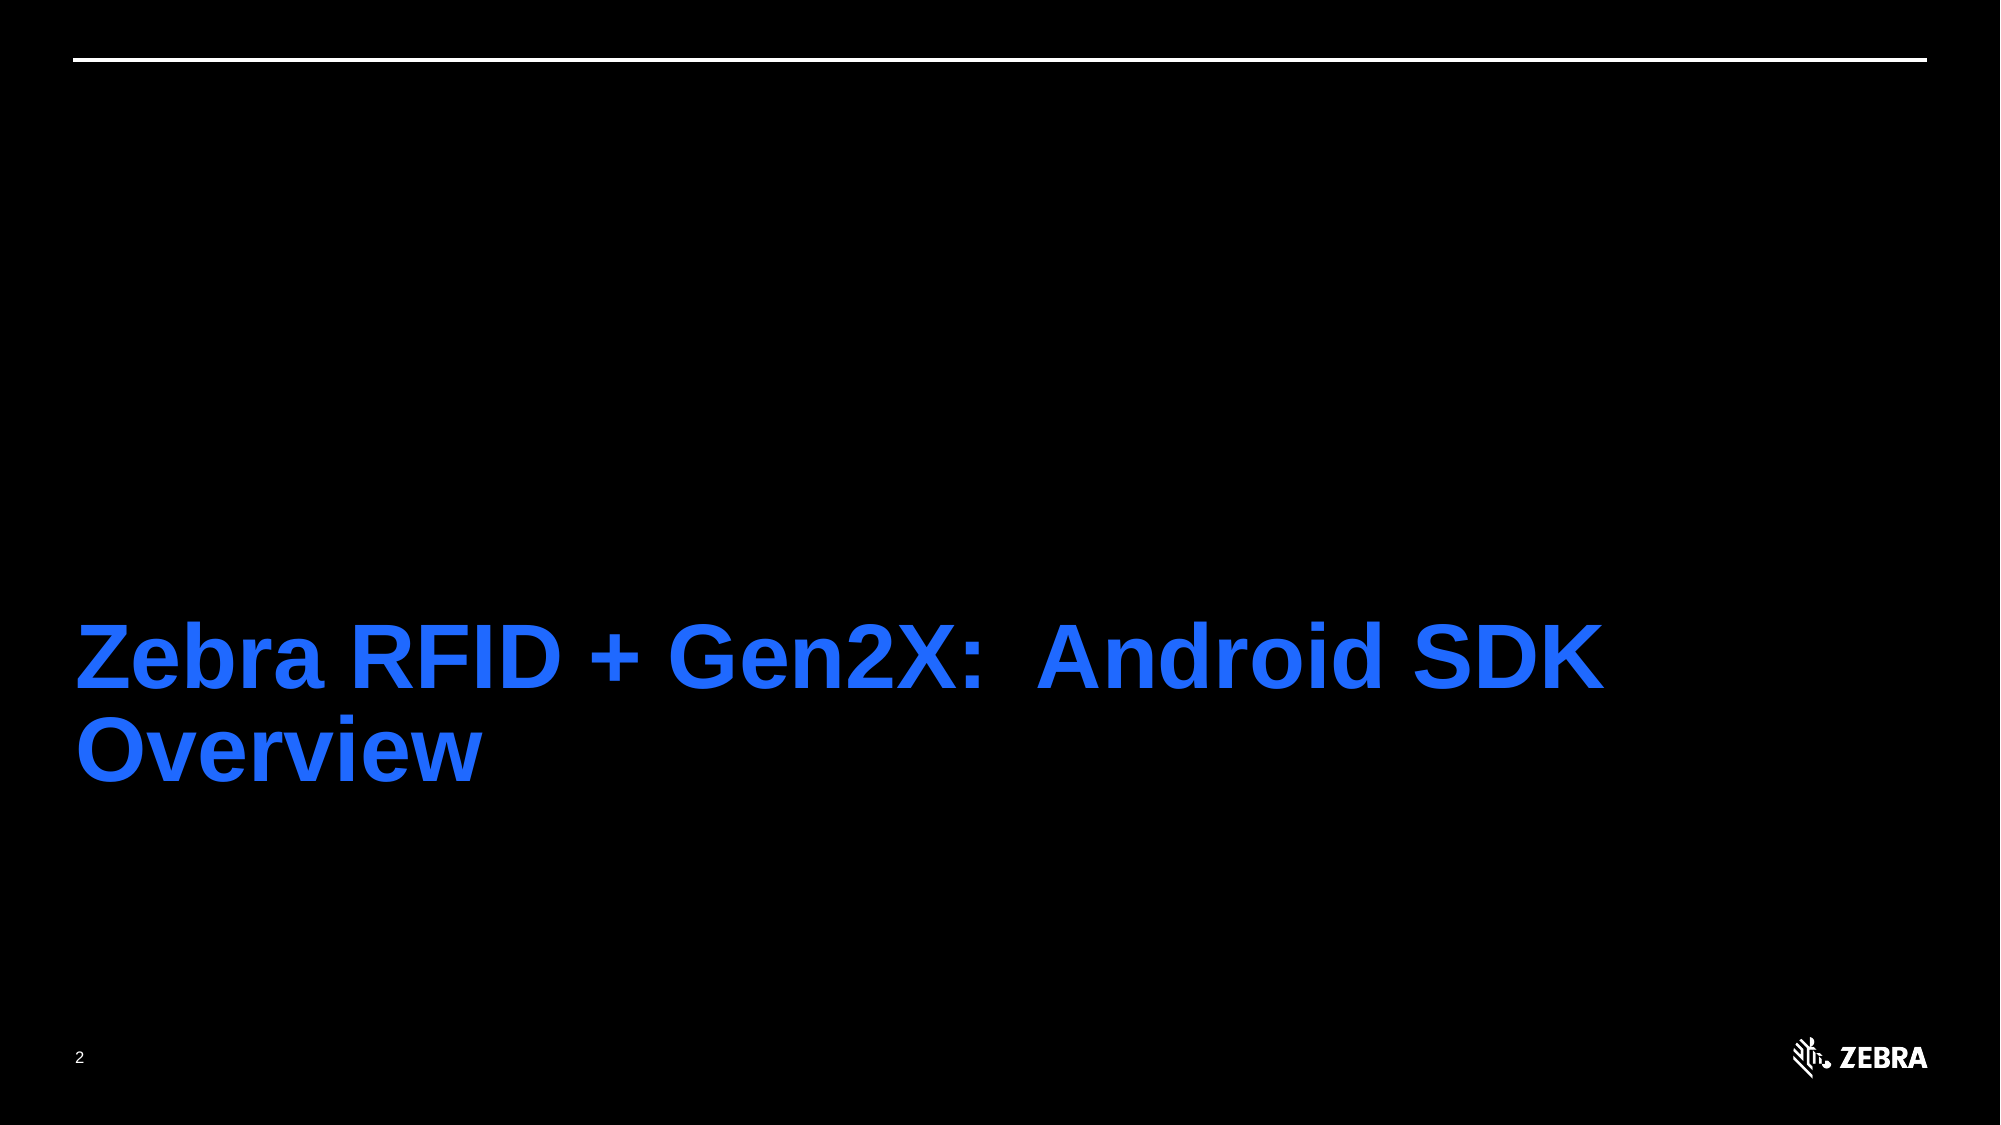

# Zebra RFID + Gen2X:  Android SDK Overview
2